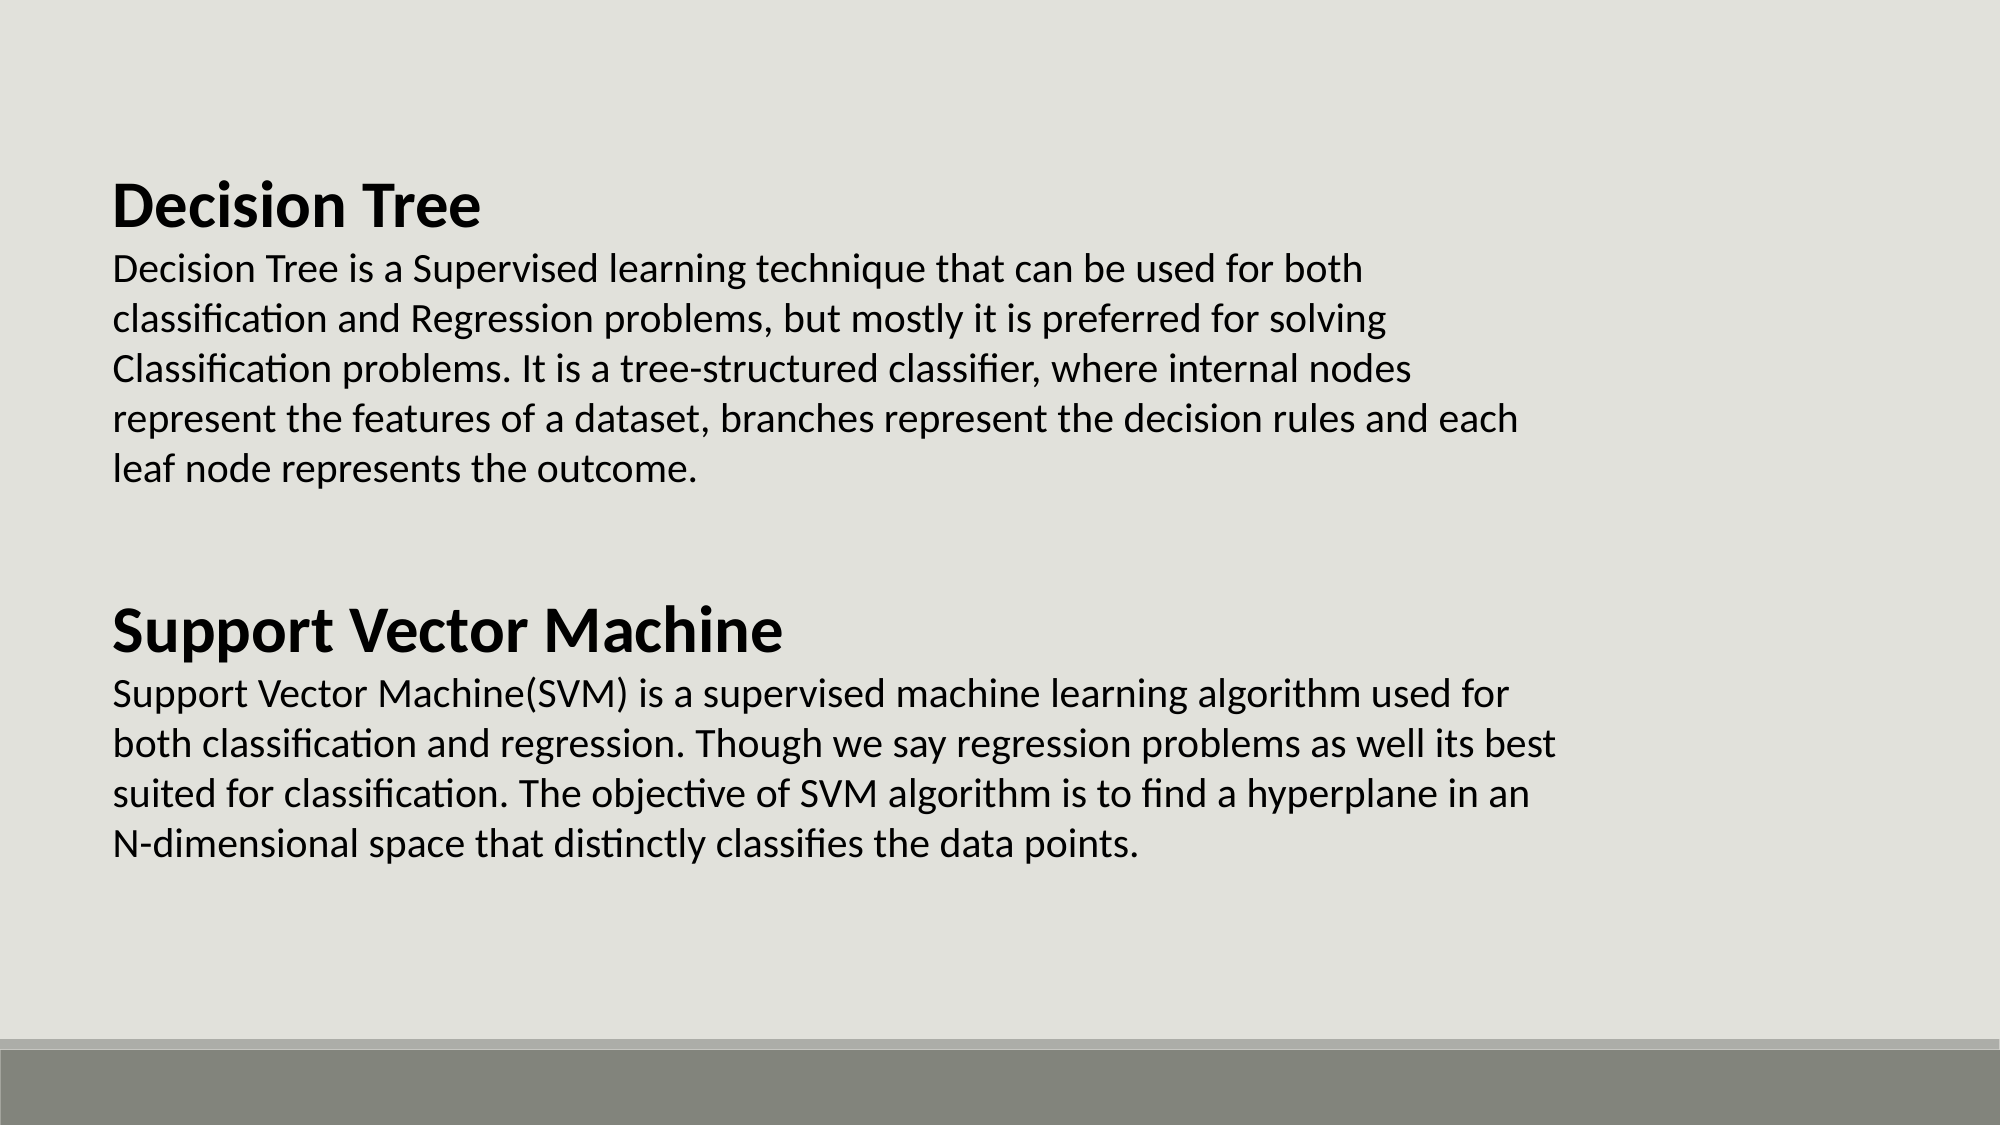

Decision Tree
Decision Tree is a Supervised learning technique that can be used for both classification and Regression problems, but mostly it is preferred for solving Classification problems. It is a tree-structured classifier, where internal nodes represent the features of a dataset, branches represent the decision rules and each leaf node represents the outcome.

Support Vector Machine
Support Vector Machine(SVM) is a supervised machine learning algorithm used for both classification and regression. Though we say regression problems as well its best suited for classification. The objective of SVM algorithm is to find a hyperplane in an N-dimensional space that distinctly classifies the data points.